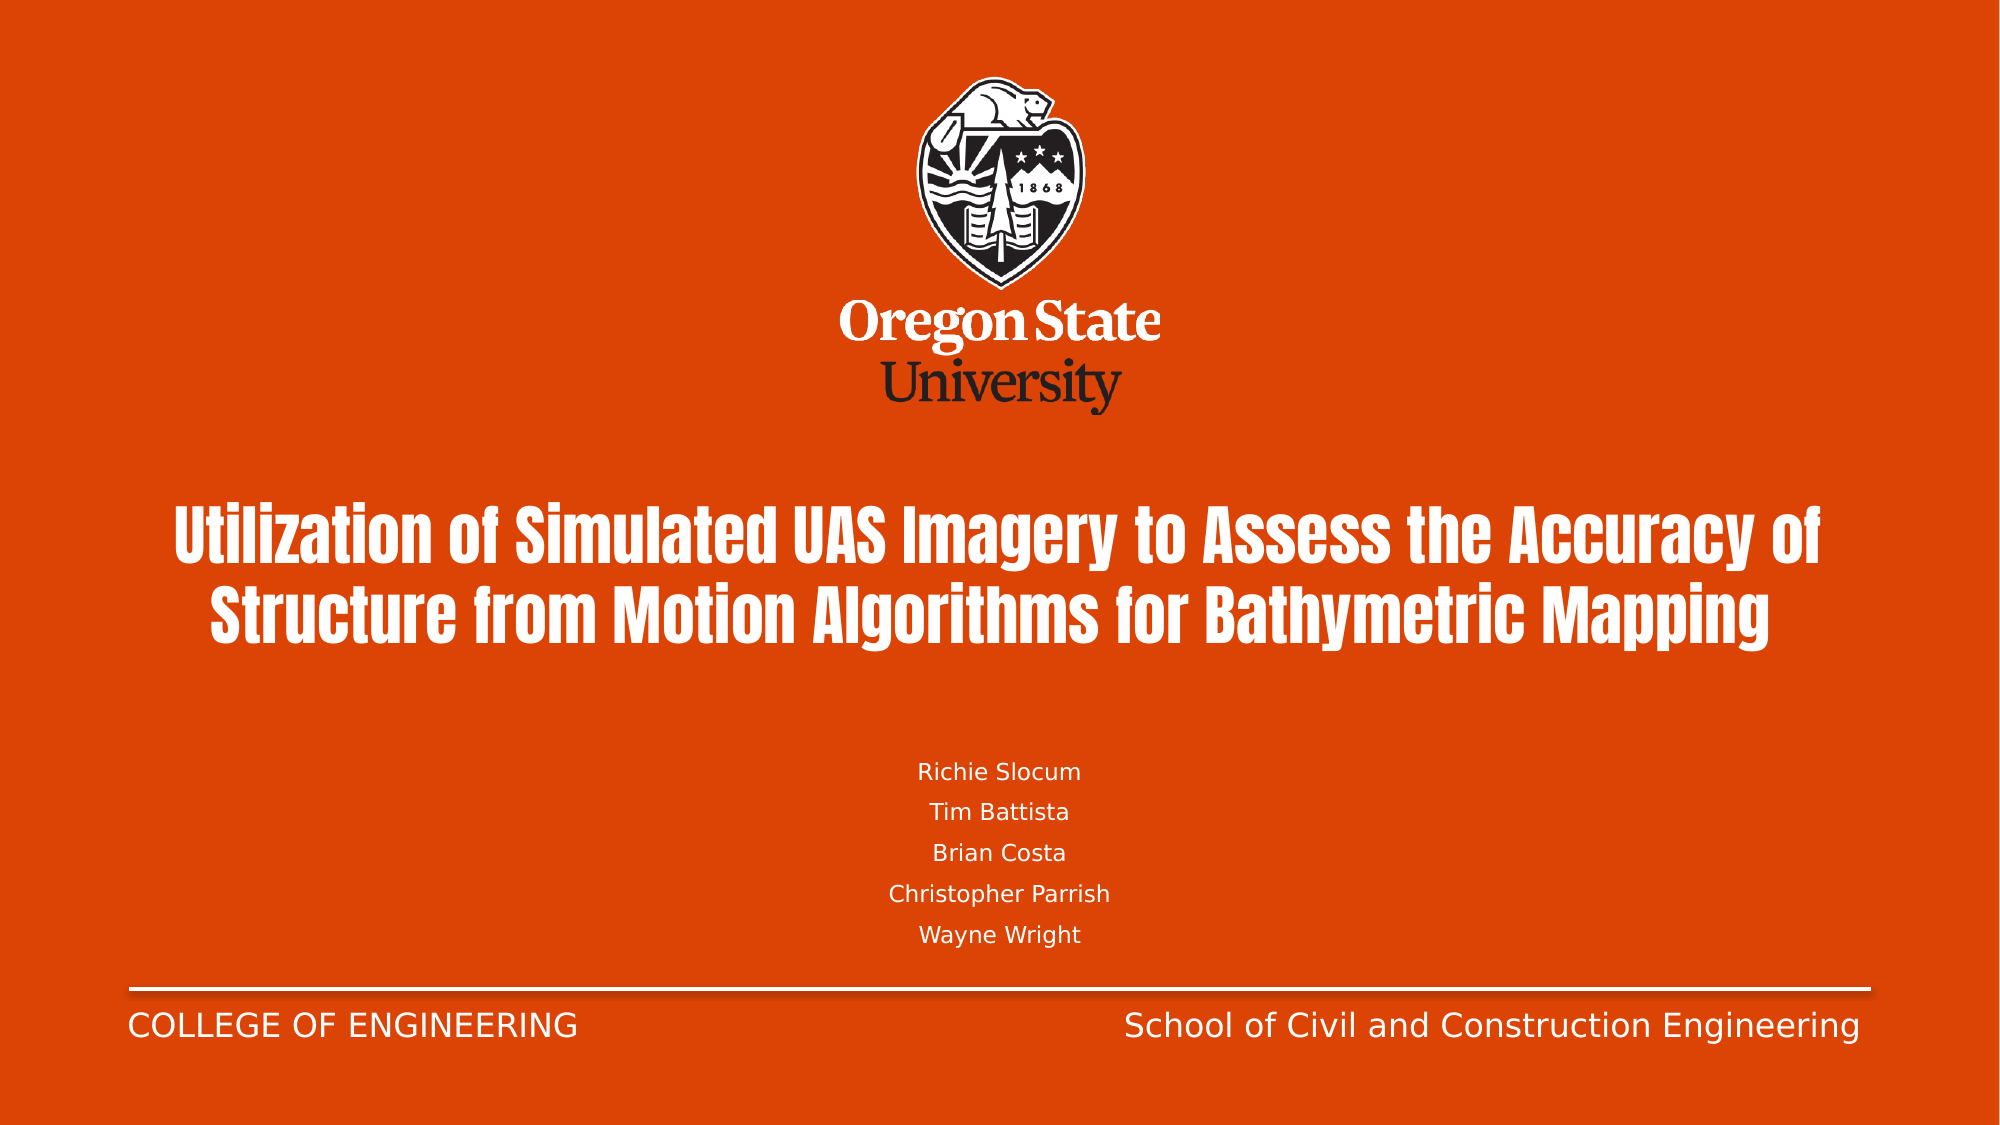

# Utilization of Simulated UAS Imagery to Assess the Accuracy of Structure from Motion Algorithms for Bathymetric Mapping
Richie Slocum
Tim Battista
Brian Costa
Christopher Parrish
Wayne Wright